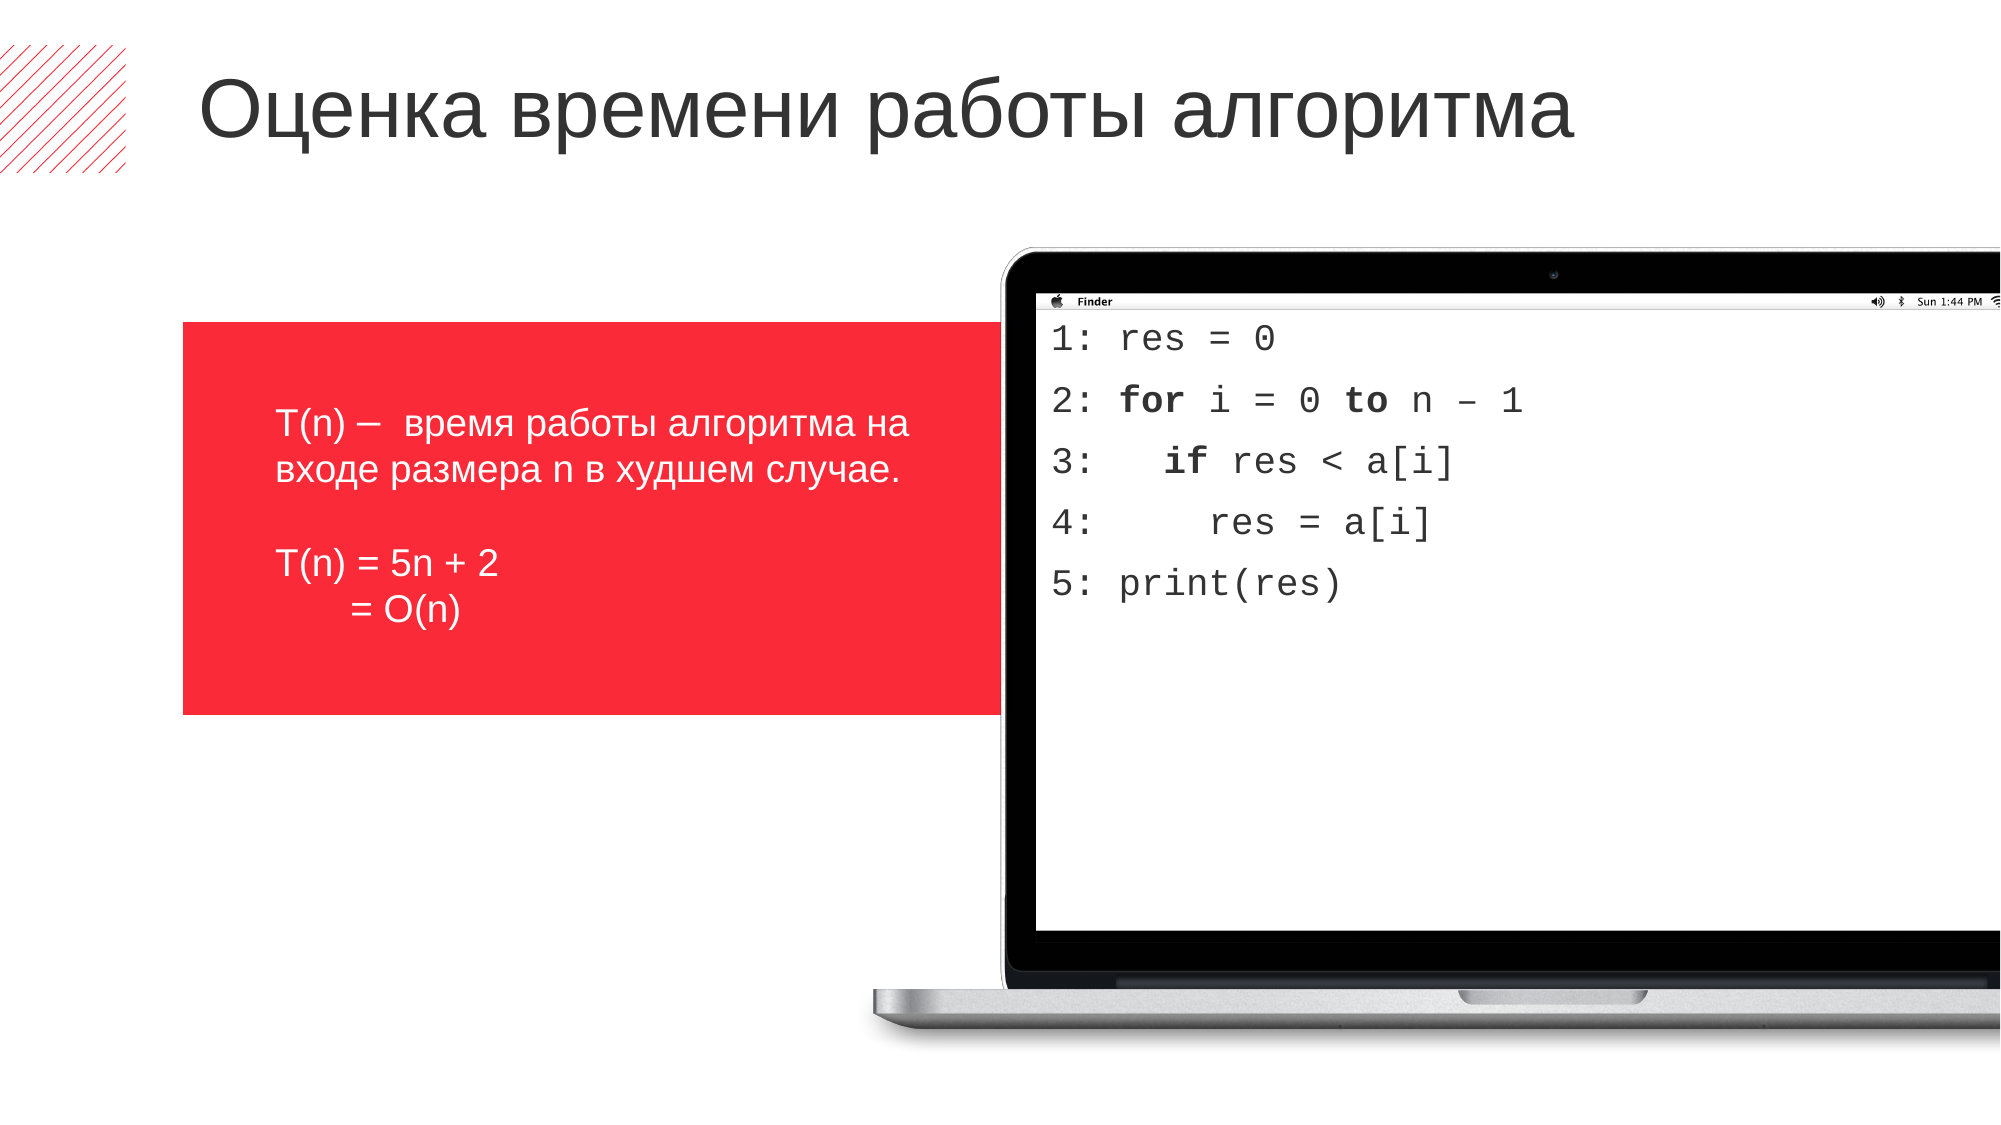

Оценка времени работы алгоритма
1: res = 0
2: for i = 0 to n – 1
3:   if res < a[i]
4:     res = a[i]
5: print(res)
T(n) ─ время работы алгоритма на входе размера n в худшем случае.

T(n) = 5n + 2
       = O(n)